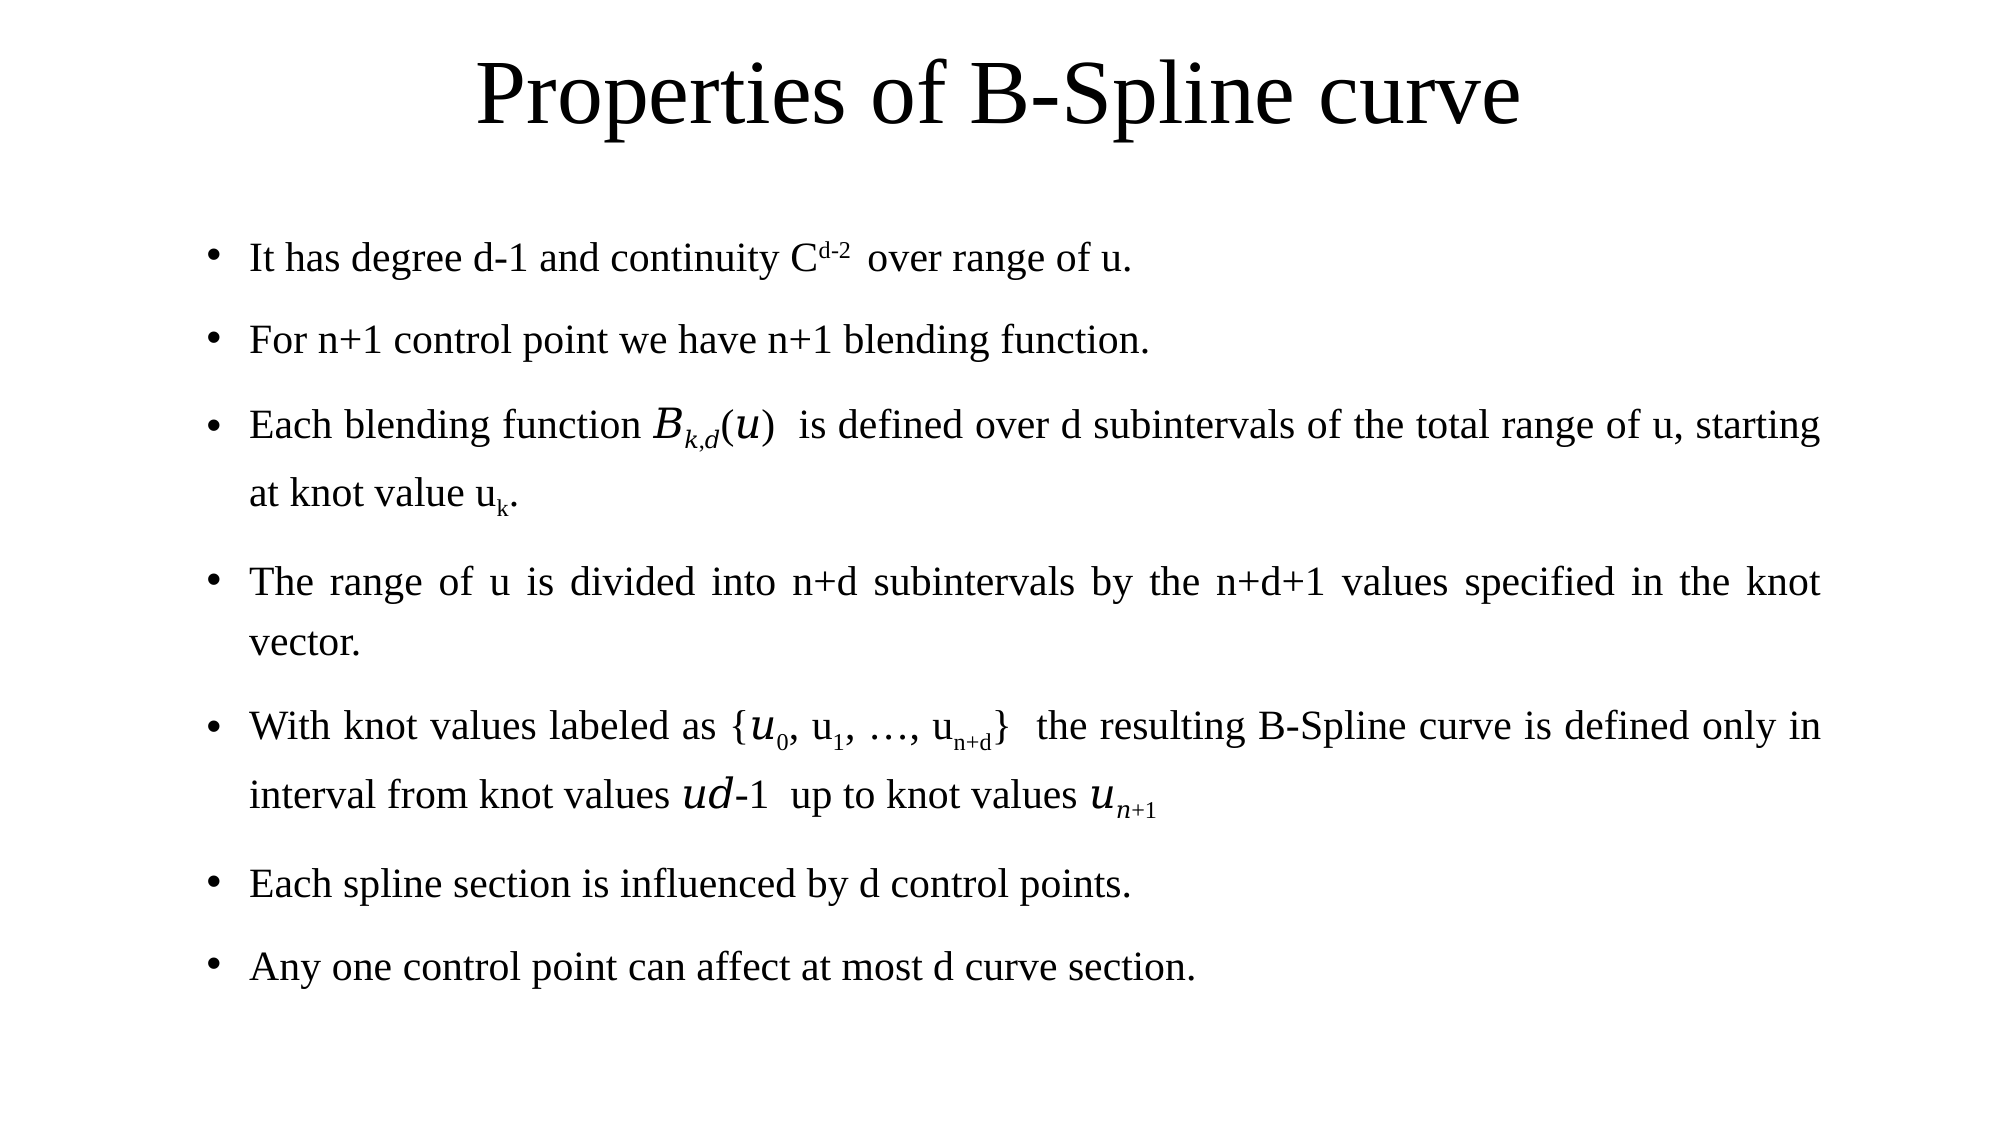

# Properties of B-Spline curve
It has degree d-1 and continuity Cd-2  over range of u.
For n+1 control point we have n+1 blending function.
Each blending function 𝐵𝑘,𝑑(𝑢)  is defined over d subintervals of the total range of u, starting at knot value uk.
The range of u is divided into n+d subintervals by the n+d+1 values specified in the knot vector.
With knot values labeled as {𝑢0, u1, …, un+d}  the resulting B-Spline curve is defined only in interval from knot values 𝑢𝑑-1  up to knot values 𝑢𝑛+1
Each spline section is influenced by d control points.
Any one control point can affect at most d curve section.